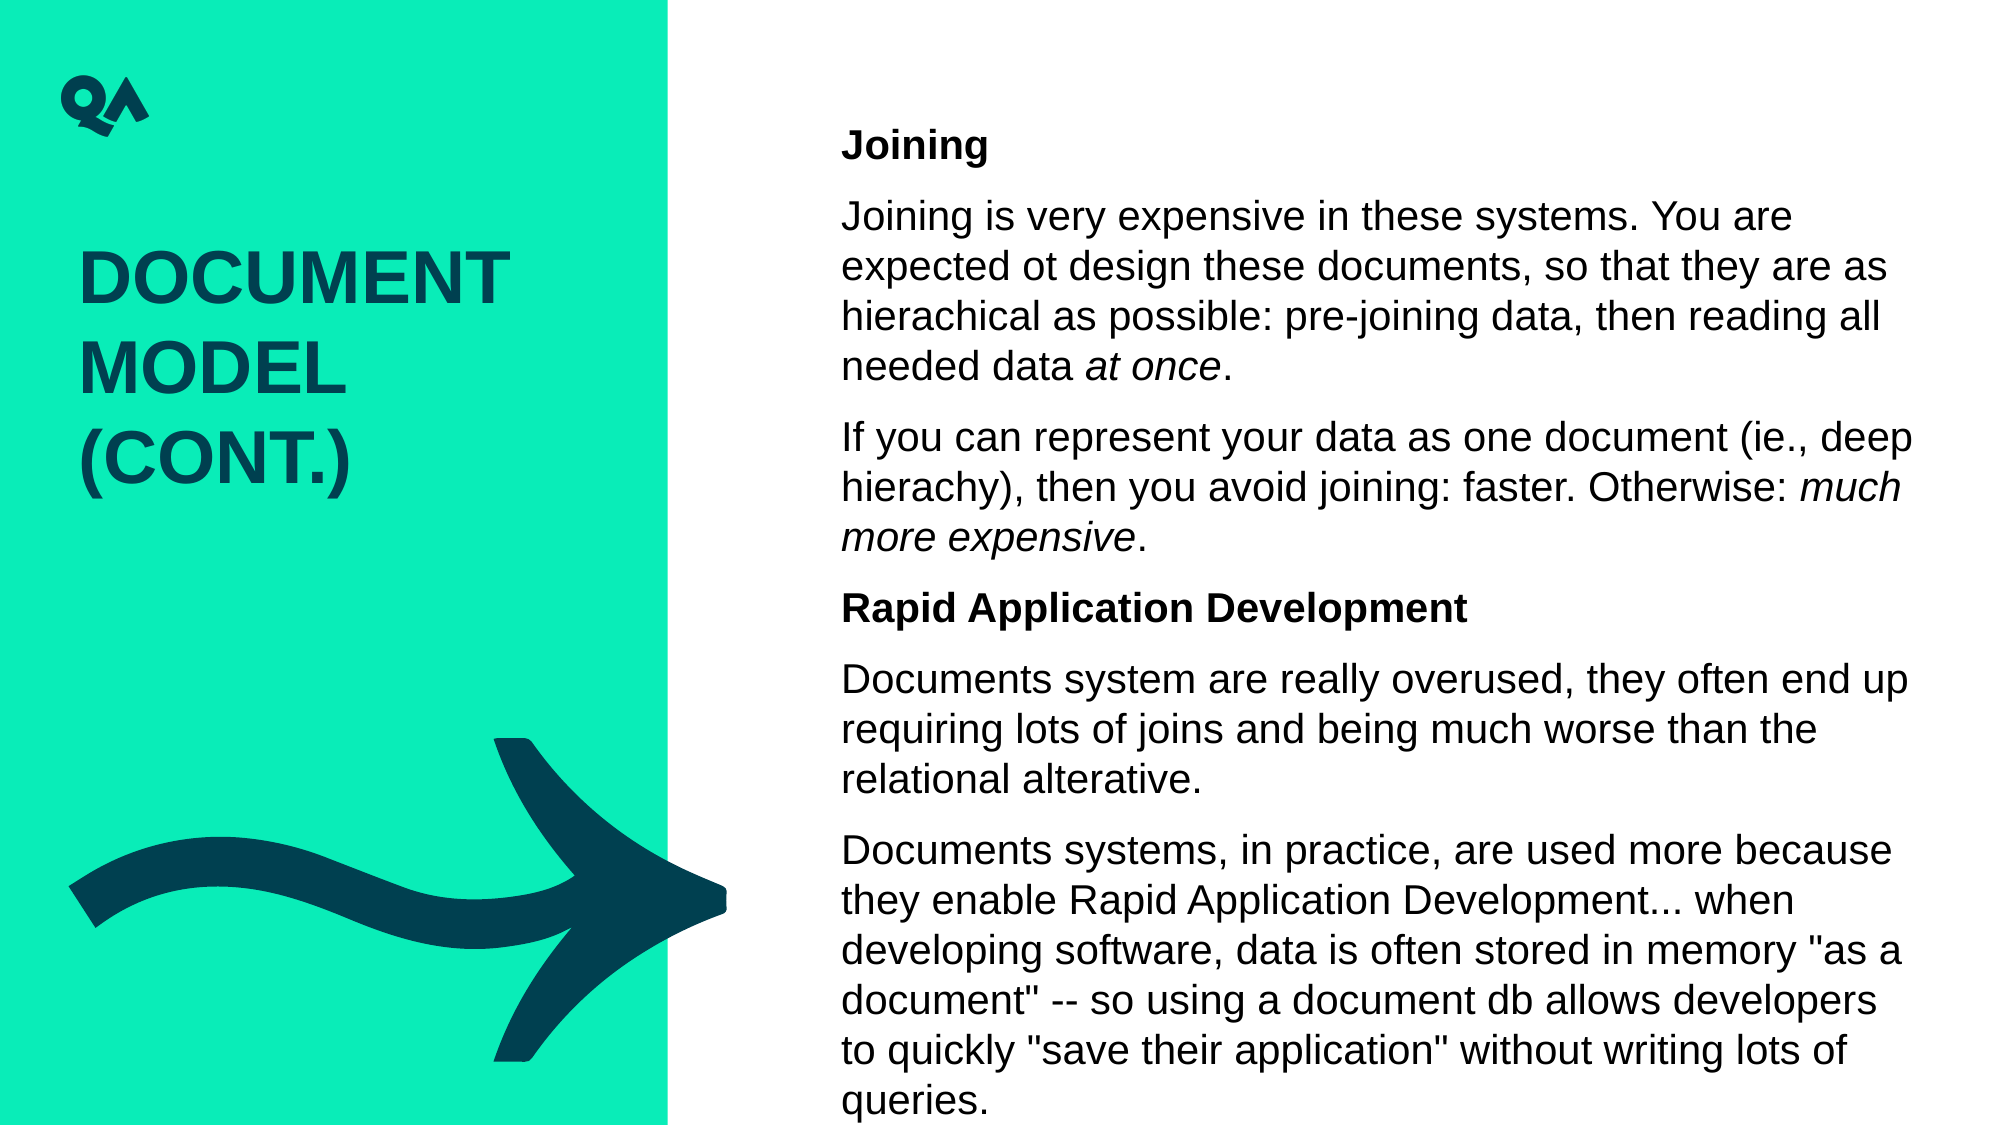

Joining
Joining is very expensive in these systems. You are expected ot design these documents, so that they are as hierachical as possible: pre-joining data, then reading all needed data at once.
If you can represent your data as one document (ie., deep hierachy), then you avoid joining: faster. Otherwise: much more expensive.
Rapid Application Development
Documents system are really overused, they often end up requiring lots of joins and being much worse than the relational alterative.
Documents systems, in practice, are used more because they enable Rapid Application Development... when developing software, data is often stored in memory "as a document" -- so using a document db allows developers to quickly "save their application" without writing lots of queries.

Document model (cont.)